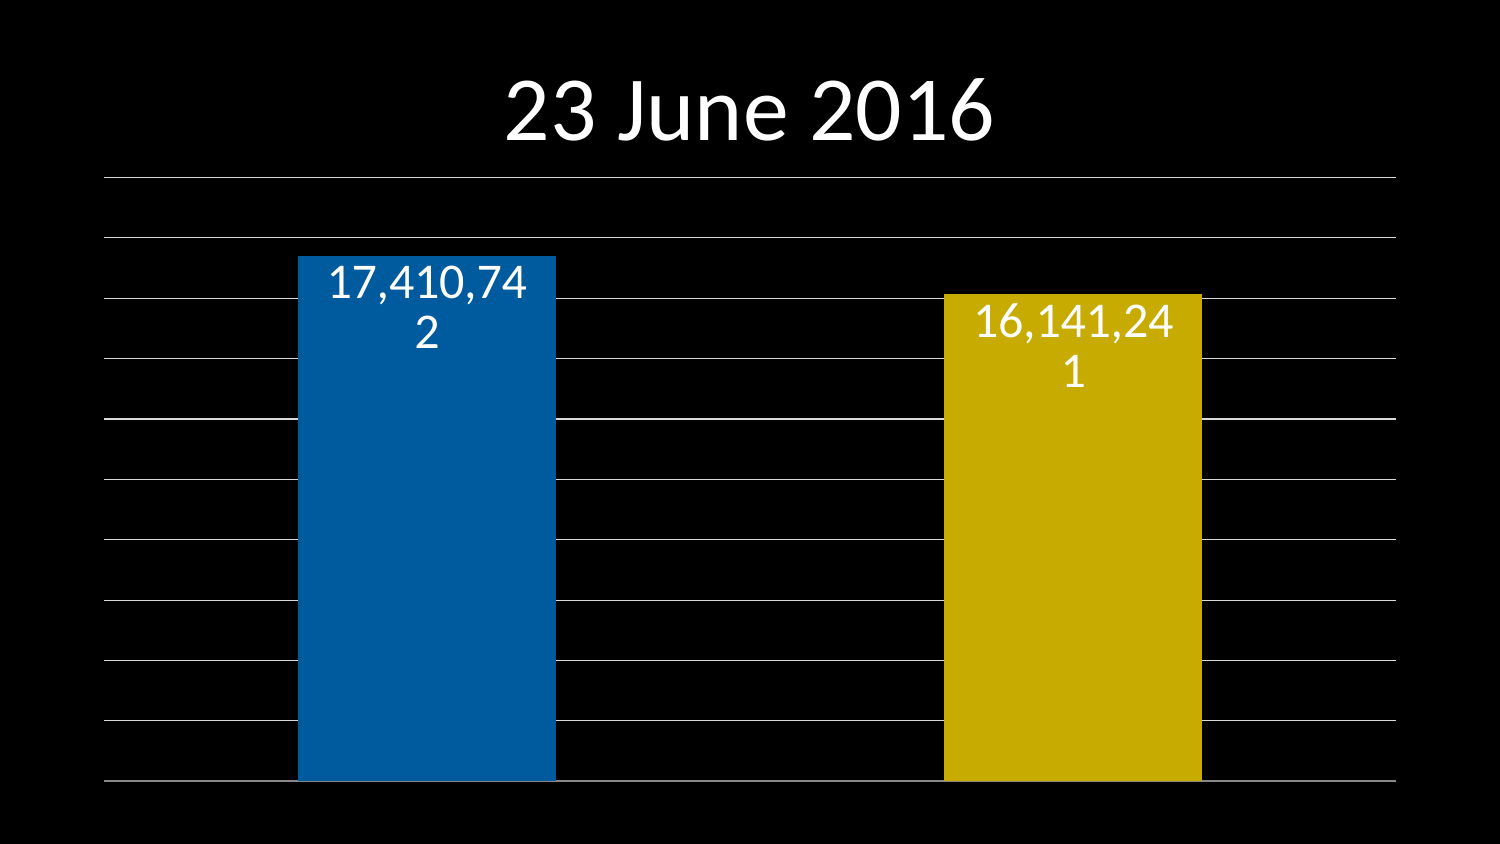

# 23 June 2016

### Chart

| Category | Series 1 |
|---|---|
| Category 1 | 17410742.0 |
| Category 2 | 16141241.0 |